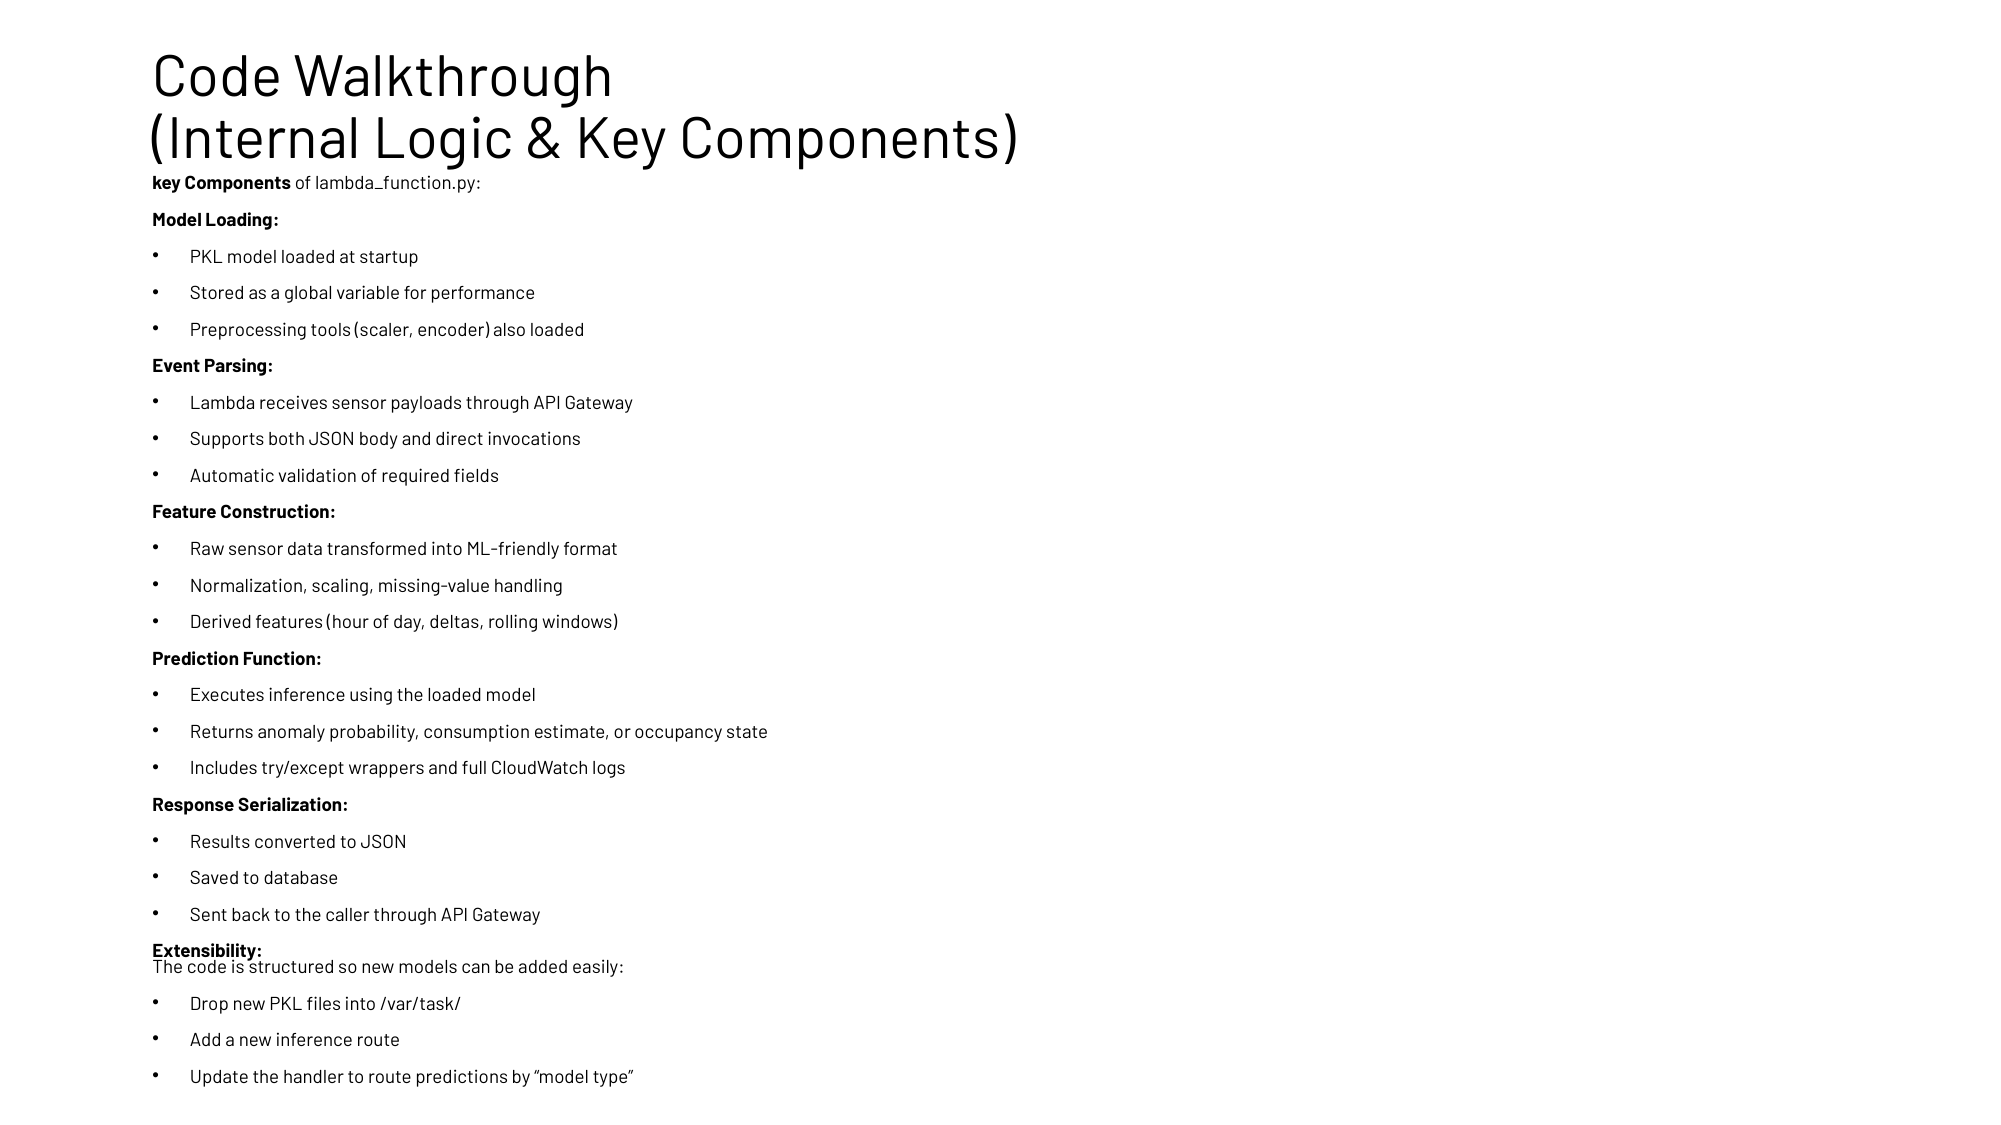

# Code Walkthrough (Internal Logic & Key Components)
key Components of lambda_function.py:
Model Loading:
PKL model loaded at startup
Stored as a global variable for performance
Preprocessing tools (scaler, encoder) also loaded
Event Parsing:
Lambda receives sensor payloads through API Gateway
Supports both JSON body and direct invocations
Automatic validation of required fields
Feature Construction:
Raw sensor data transformed into ML-friendly format
Normalization, scaling, missing-value handling
Derived features (hour of day, deltas, rolling windows)
Prediction Function:
Executes inference using the loaded model
Returns anomaly probability, consumption estimate, or occupancy state
Includes try/except wrappers and full CloudWatch logs
Response Serialization:
Results converted to JSON
Saved to database
Sent back to the caller through API Gateway
Extensibility:
The code is structured so new models can be added easily:
Drop new PKL files into /var/task/
Add a new inference route
Update the handler to route predictions by “model type”